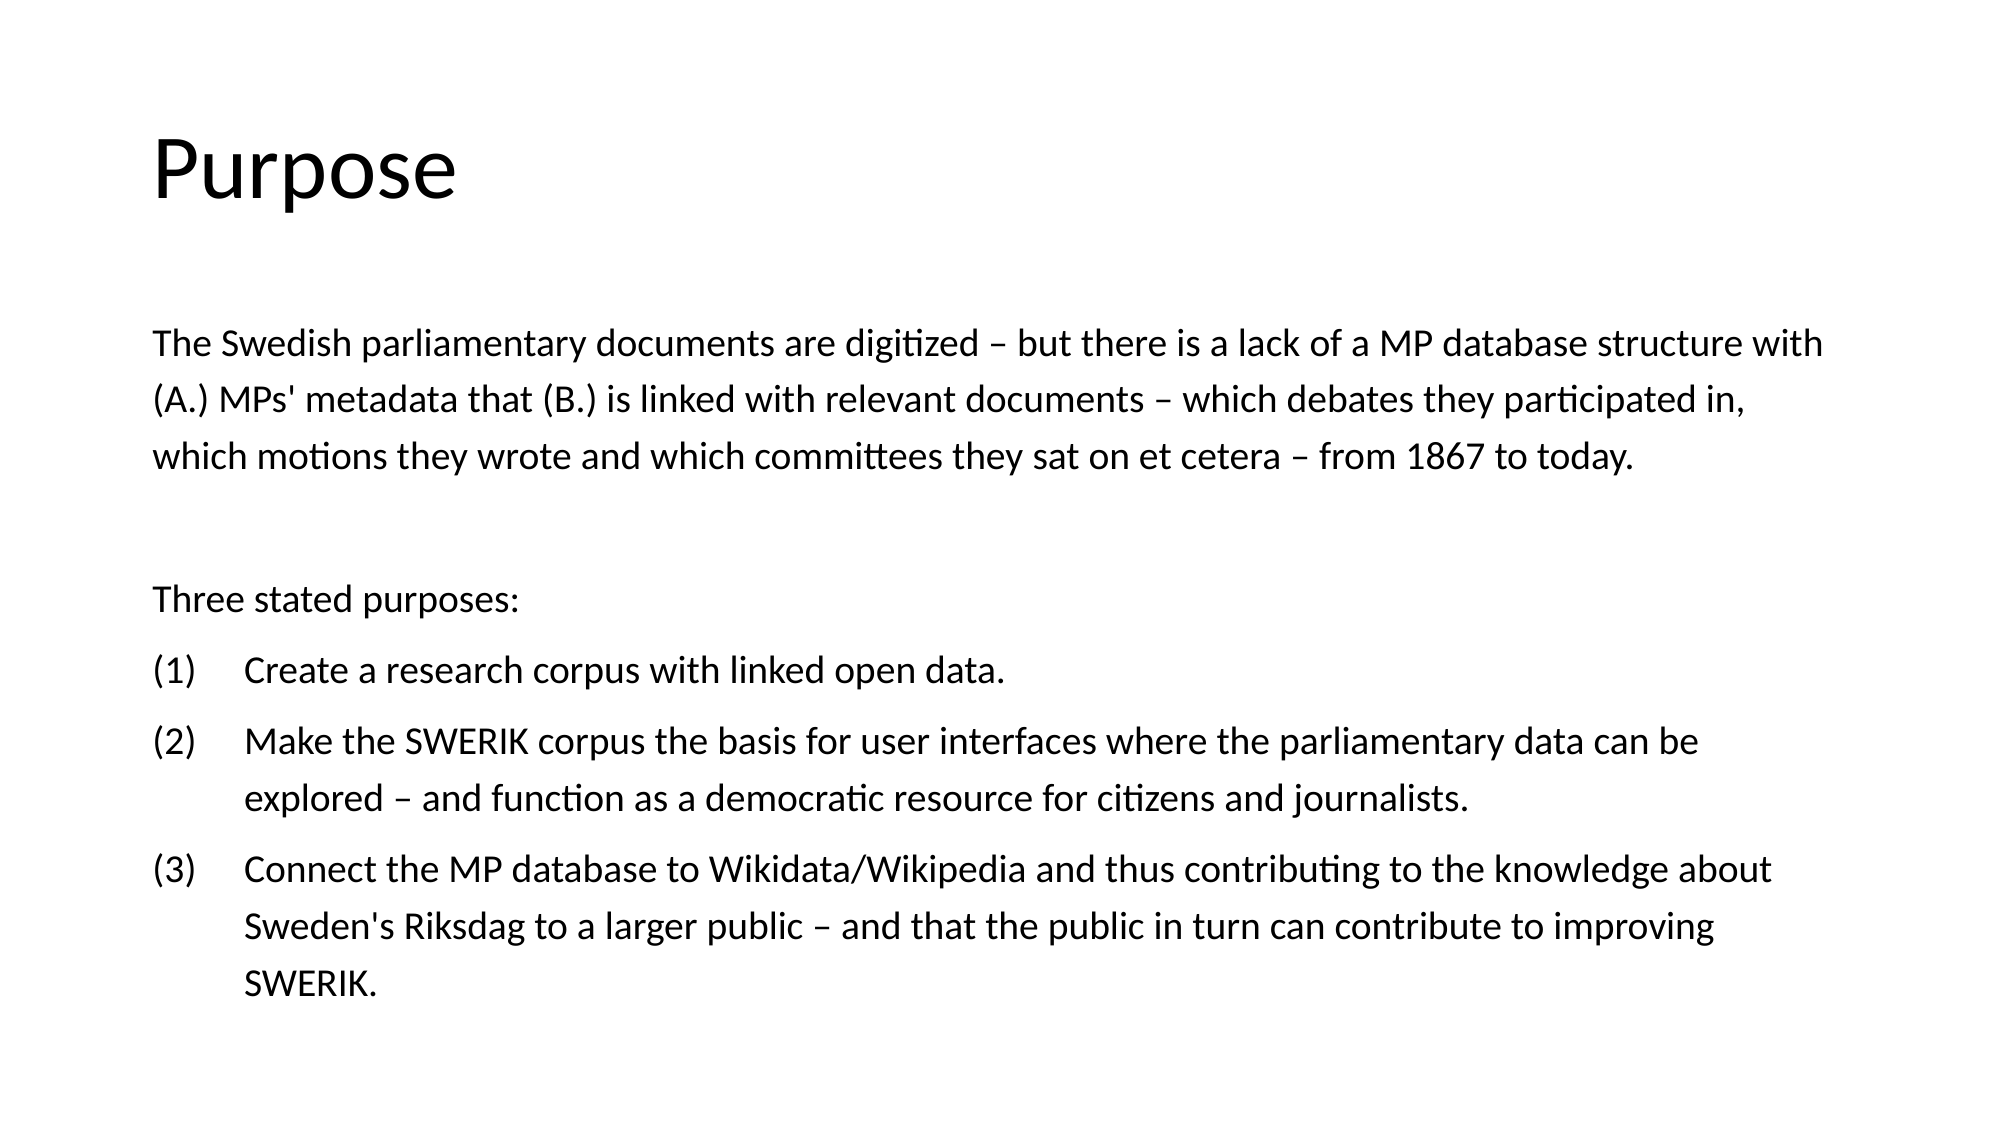

# Purpose
The Swedish parliamentary documents are digitized – but there is a lack of a MP database structure with (A.) MPs' metadata that (B.) is linked with relevant documents – which debates they participated in, which motions they wrote and which committees they sat on et cetera – from 1867 to today.

Three stated purposes:
Create a research corpus with linked open data.
Make the SWERIK corpus the basis for user interfaces where the parliamentary data can be explored – and function as a democratic resource for citizens and journalists.
Connect the MP database to Wikidata/Wikipedia and thus contributing to the knowledge about Sweden's Riksdag to a larger public – and that the public in turn can contribute to improving SWERIK.